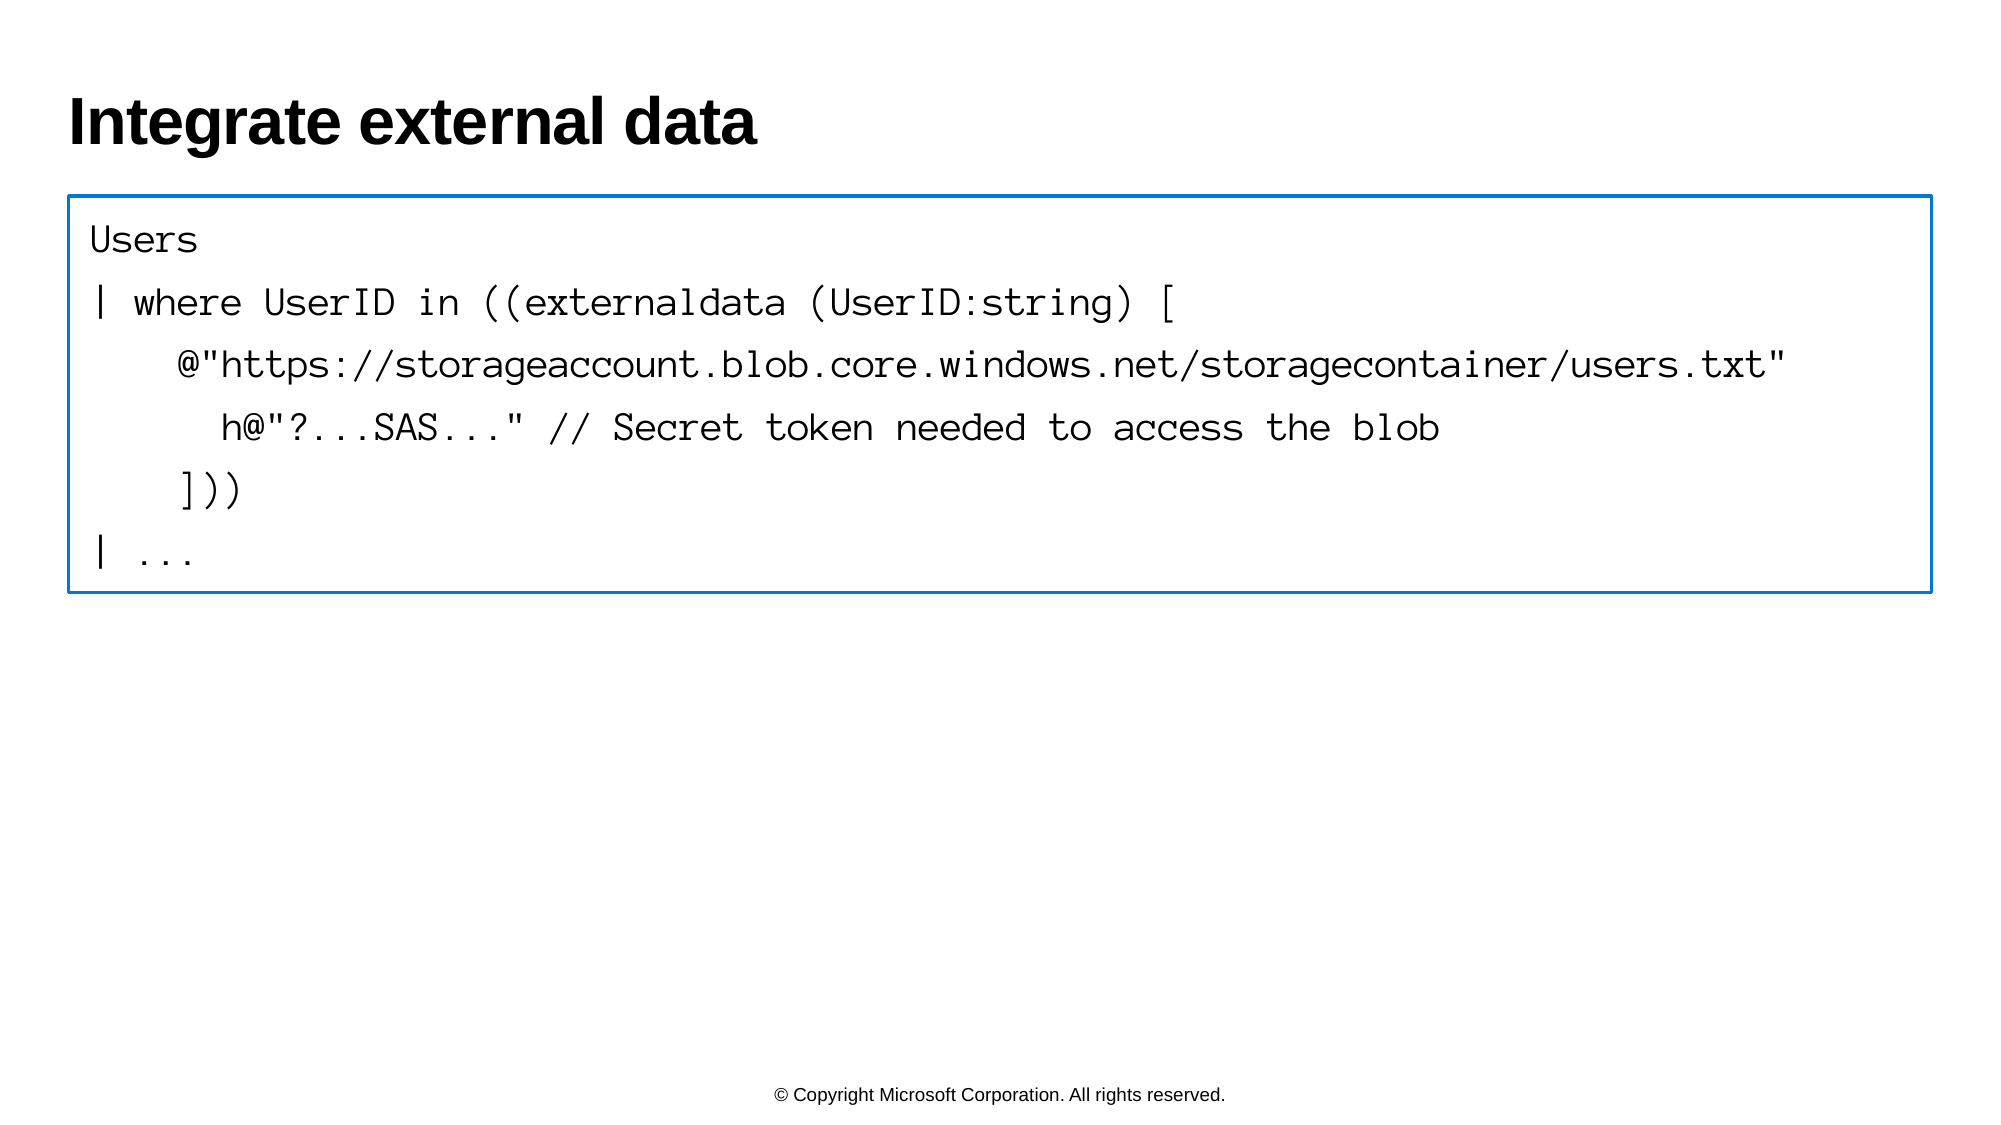

# Integrate external data
Users
| where UserID in ((externaldata (UserID:string) [
    @"https://storageaccount.blob.core.windows.net/storagecontainer/users.txt"
      h@"?...SAS..." // Secret token needed to access the blob
    ]))
| ...